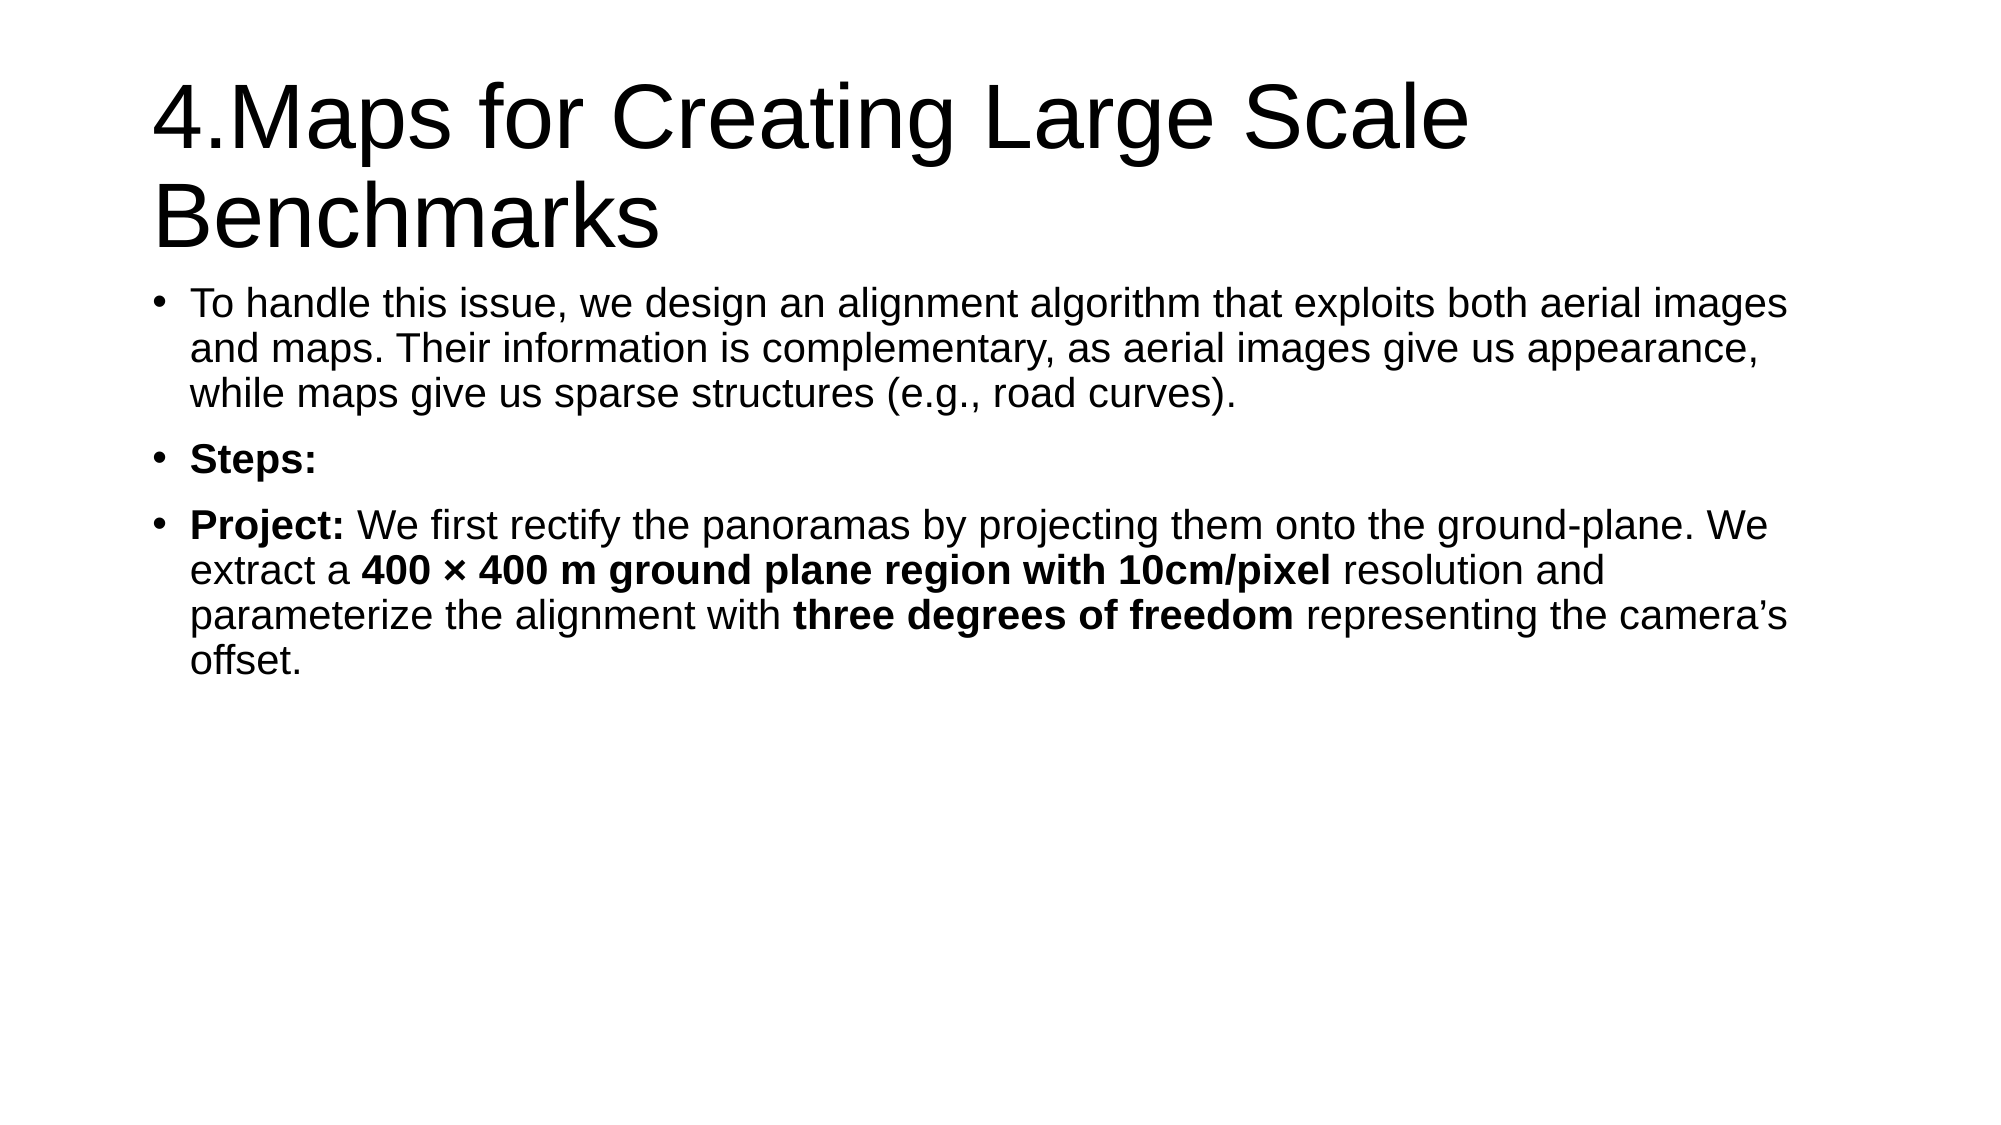

# 4.Maps for Creating Large Scale Benchmarks
To handle this issue, we design an alignment algorithm that exploits both aerial images and maps. Their information is complementary, as aerial images give us appearance, while maps give us sparse structures (e.g., road curves).
Steps:
Project: We ﬁrst rectify the panoramas by projecting them onto the ground-plane. We extract a 400 × 400 m ground plane region with 10cm/pixel resolution and parameterize the alignment with three degrees of freedom representing the camera’s offset.